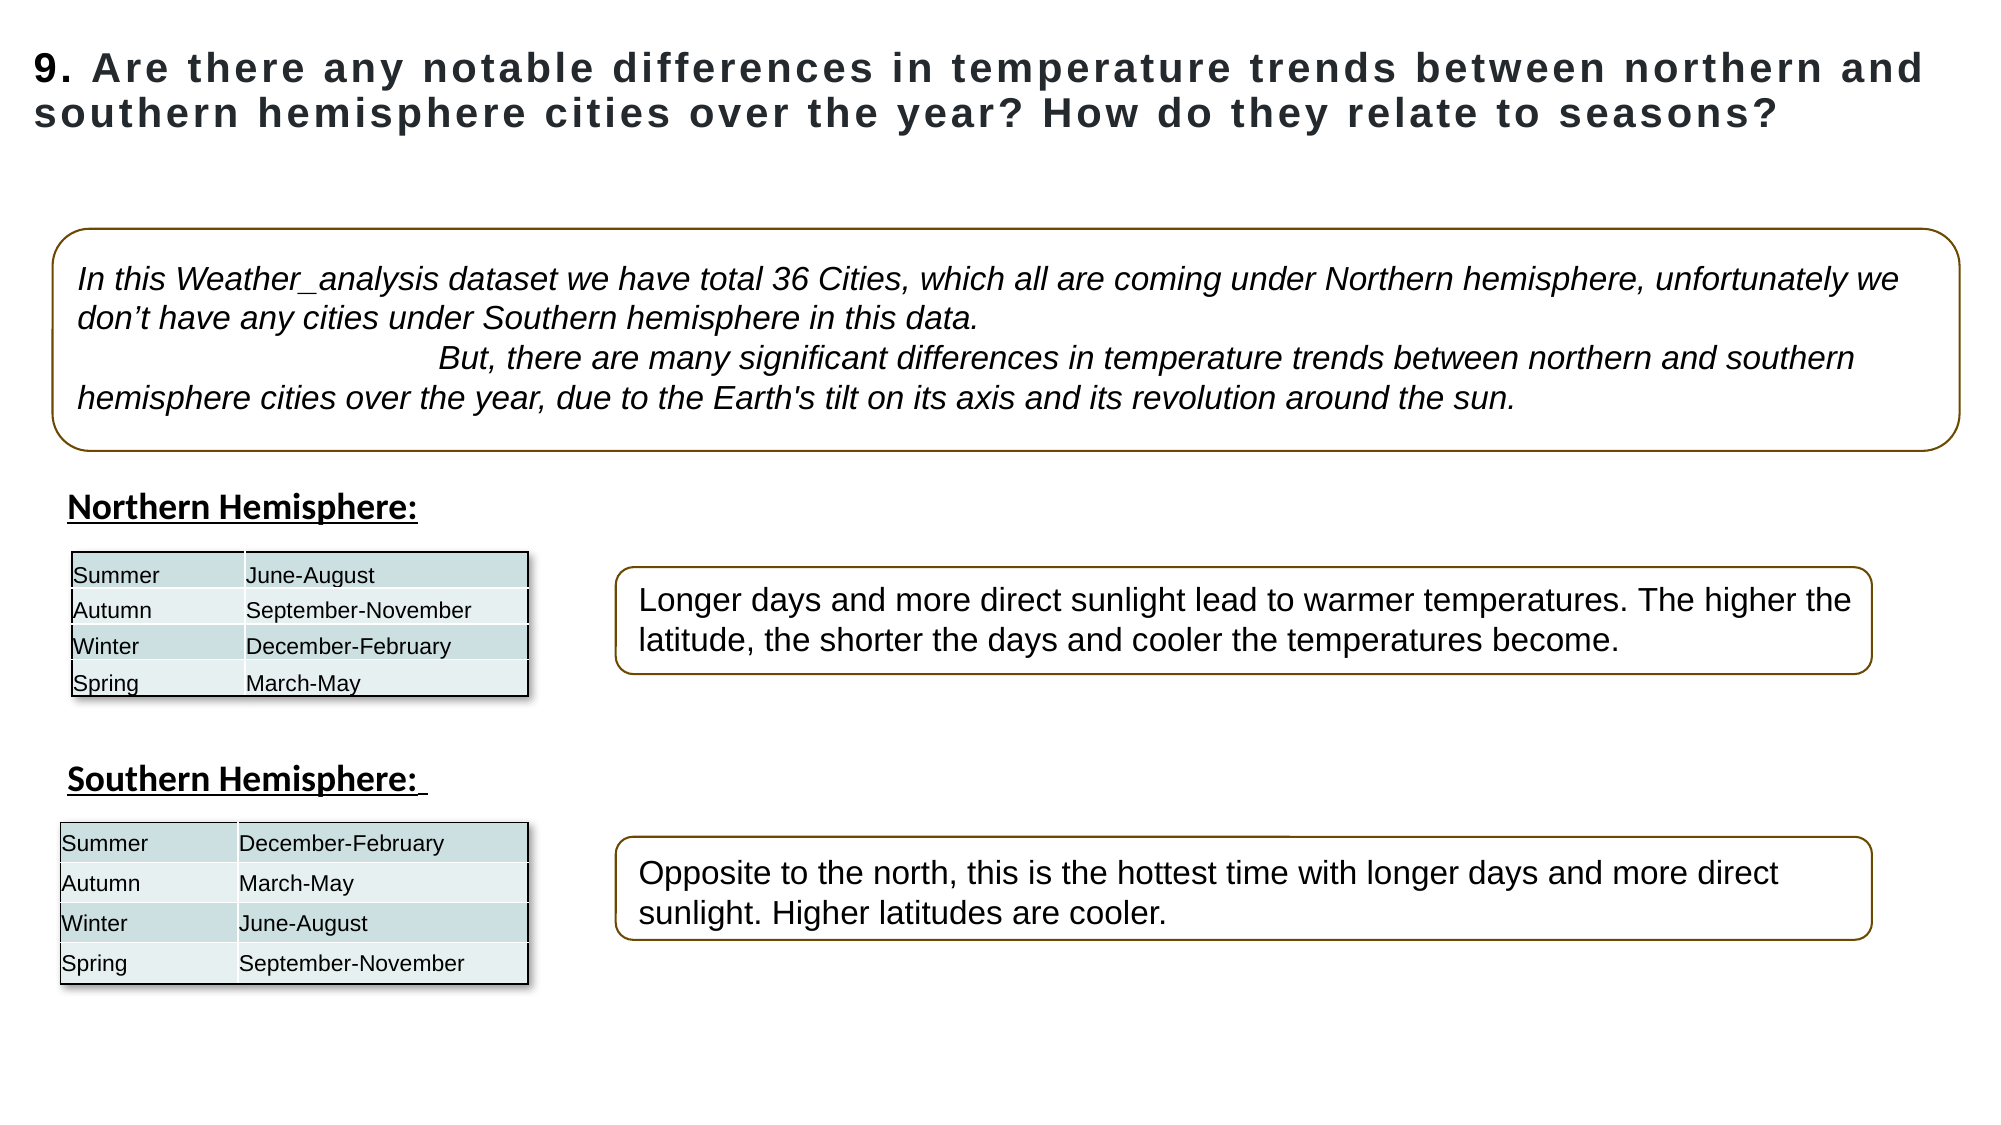

9. Are there any notable differences in temperature trends between northern and southern hemisphere cities over the year? How do they relate to seasons?

In this Weather_analysis dataset we have total 36 Cities, which all are coming under Northern hemisphere, unfortunately we don’t have any cities under Southern hemisphere in this data.
                                       But, there are many significant differences in temperature trends between northern and southern hemisphere cities over the year, due to the Earth's tilt on its axis and its revolution around the sun.
Northern Hemisphere:
| Summer | June-August |
| --- | --- |
| Autumn | September-November |
| Winter | December-February |
| Spring | March-May |

Longer days and more direct sunlight lead to warmer temperatures. The higher the latitude, the shorter the days and cooler the temperatures become.
Southern Hemisphere:
| Summer | December-February |
| --- | --- |
| Autumn | March-May |
| Winter | June-August |
| Spring | September-November |

Opposite to the north, this is the hottest time with longer days and more direct sunlight. Higher latitudes are cooler.